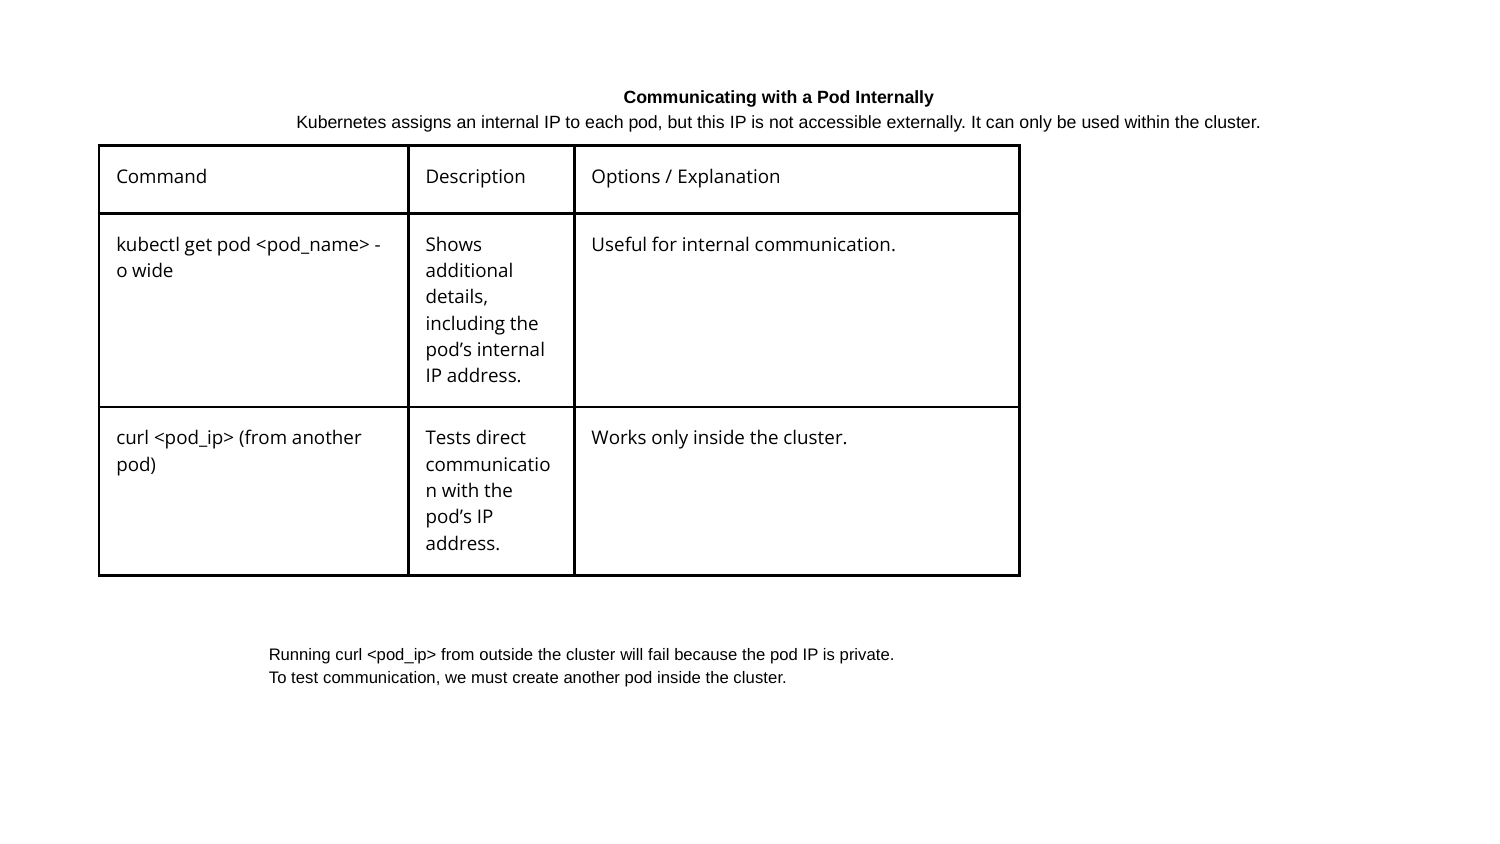

Communicating with a Pod Internally
Kubernetes assigns an internal IP to each pod, but this IP is not accessible externally. It can only be used within the cluster.
| Command | Description | Options / Explanation |
| --- | --- | --- |
| kubectl get pod <pod\_name> -o wide | Shows additional details, including the pod’s internal IP address. | Useful for internal communication. |
| curl <pod\_ip> (from another pod) | Tests direct communication with the pod’s IP address. | Works only inside the cluster. |
Running curl <pod_ip> from outside the cluster will fail because the pod IP is private.
To test communication, we must create another pod inside the cluster.